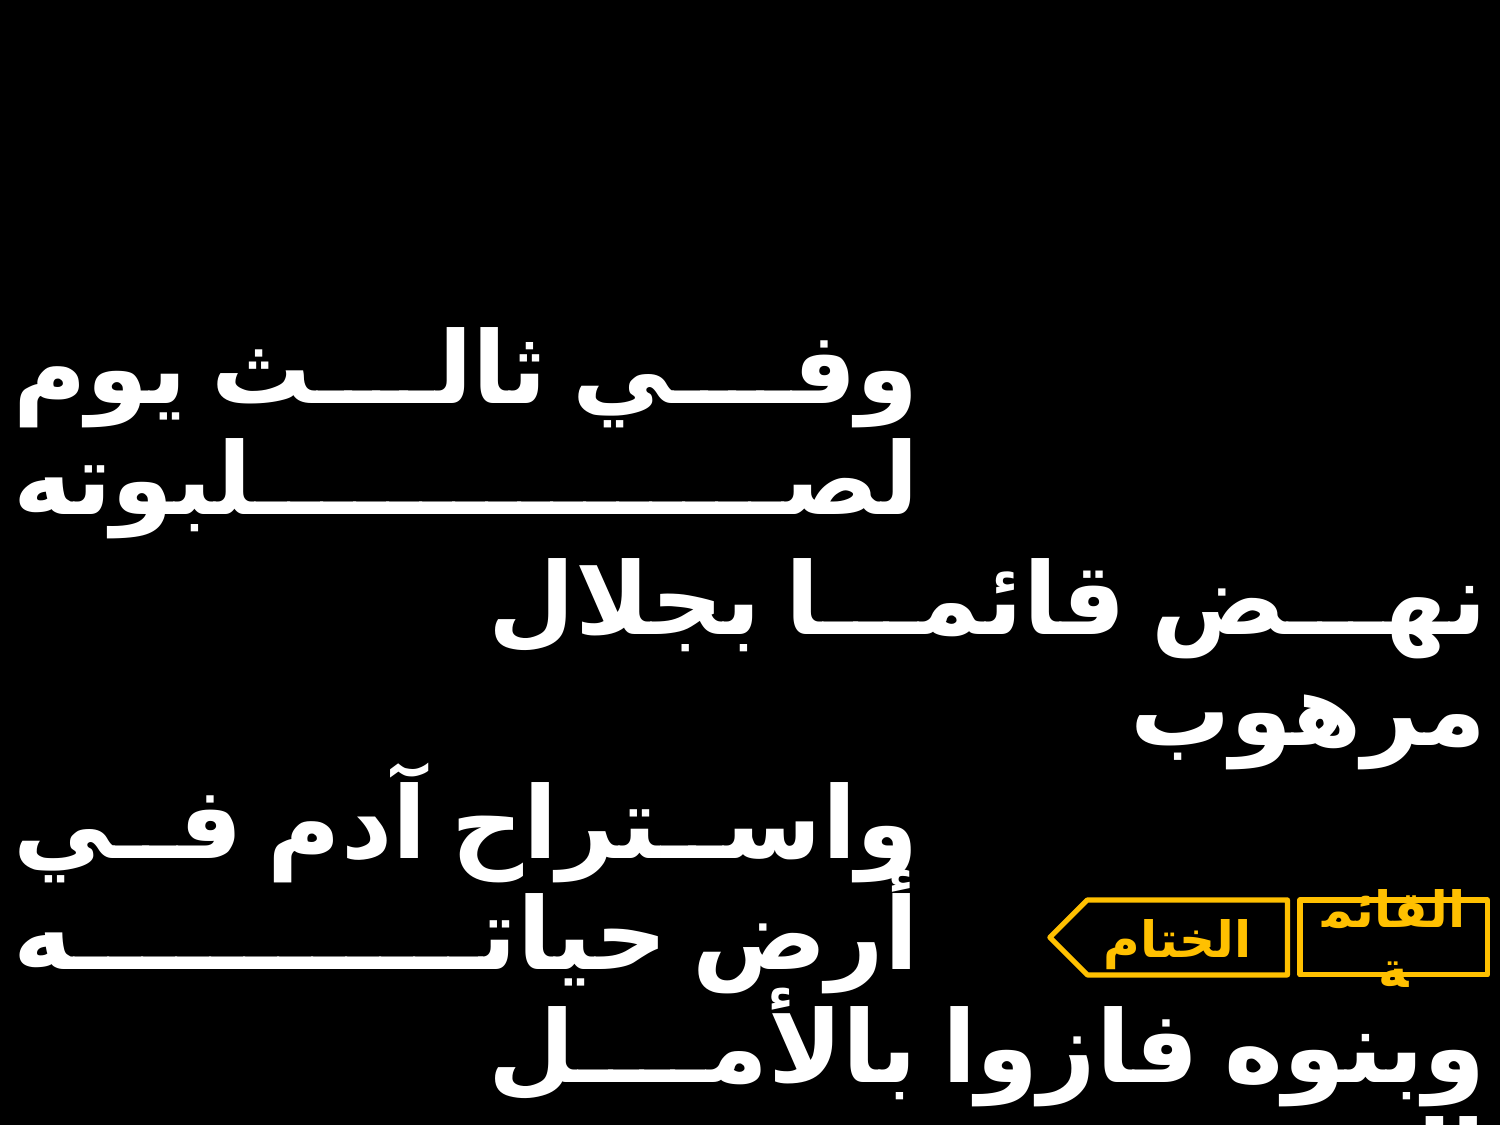

| وفي ثالث يوم لصلبوته |  |  |
| --- | --- | --- |
|  | نهض قائما بجلال مرهوب |  |
| واستراح آدم في أرض حياته |  |  |
|  | وبنوه فازوا بالأمل المرغوب |  |
الختام
القائمة